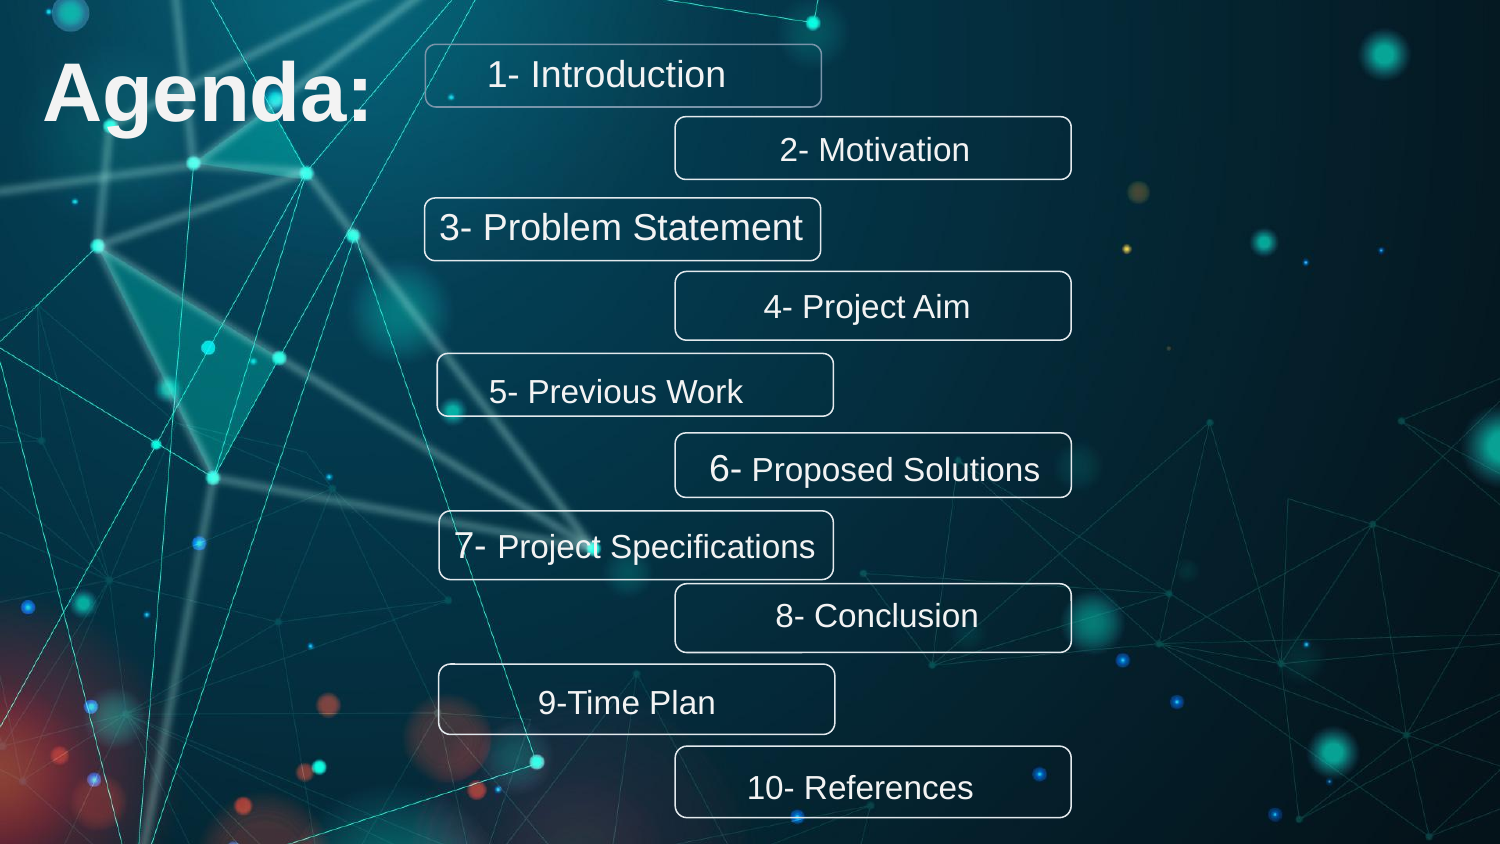

# Agenda:
1- Introduction

2- Motivation
3- Problem Statement
4- Project Aim
5- Previous Work
6- Proposed Solutions
7- Project Specifications
8- Conclusion
9-Time Plan

10- References